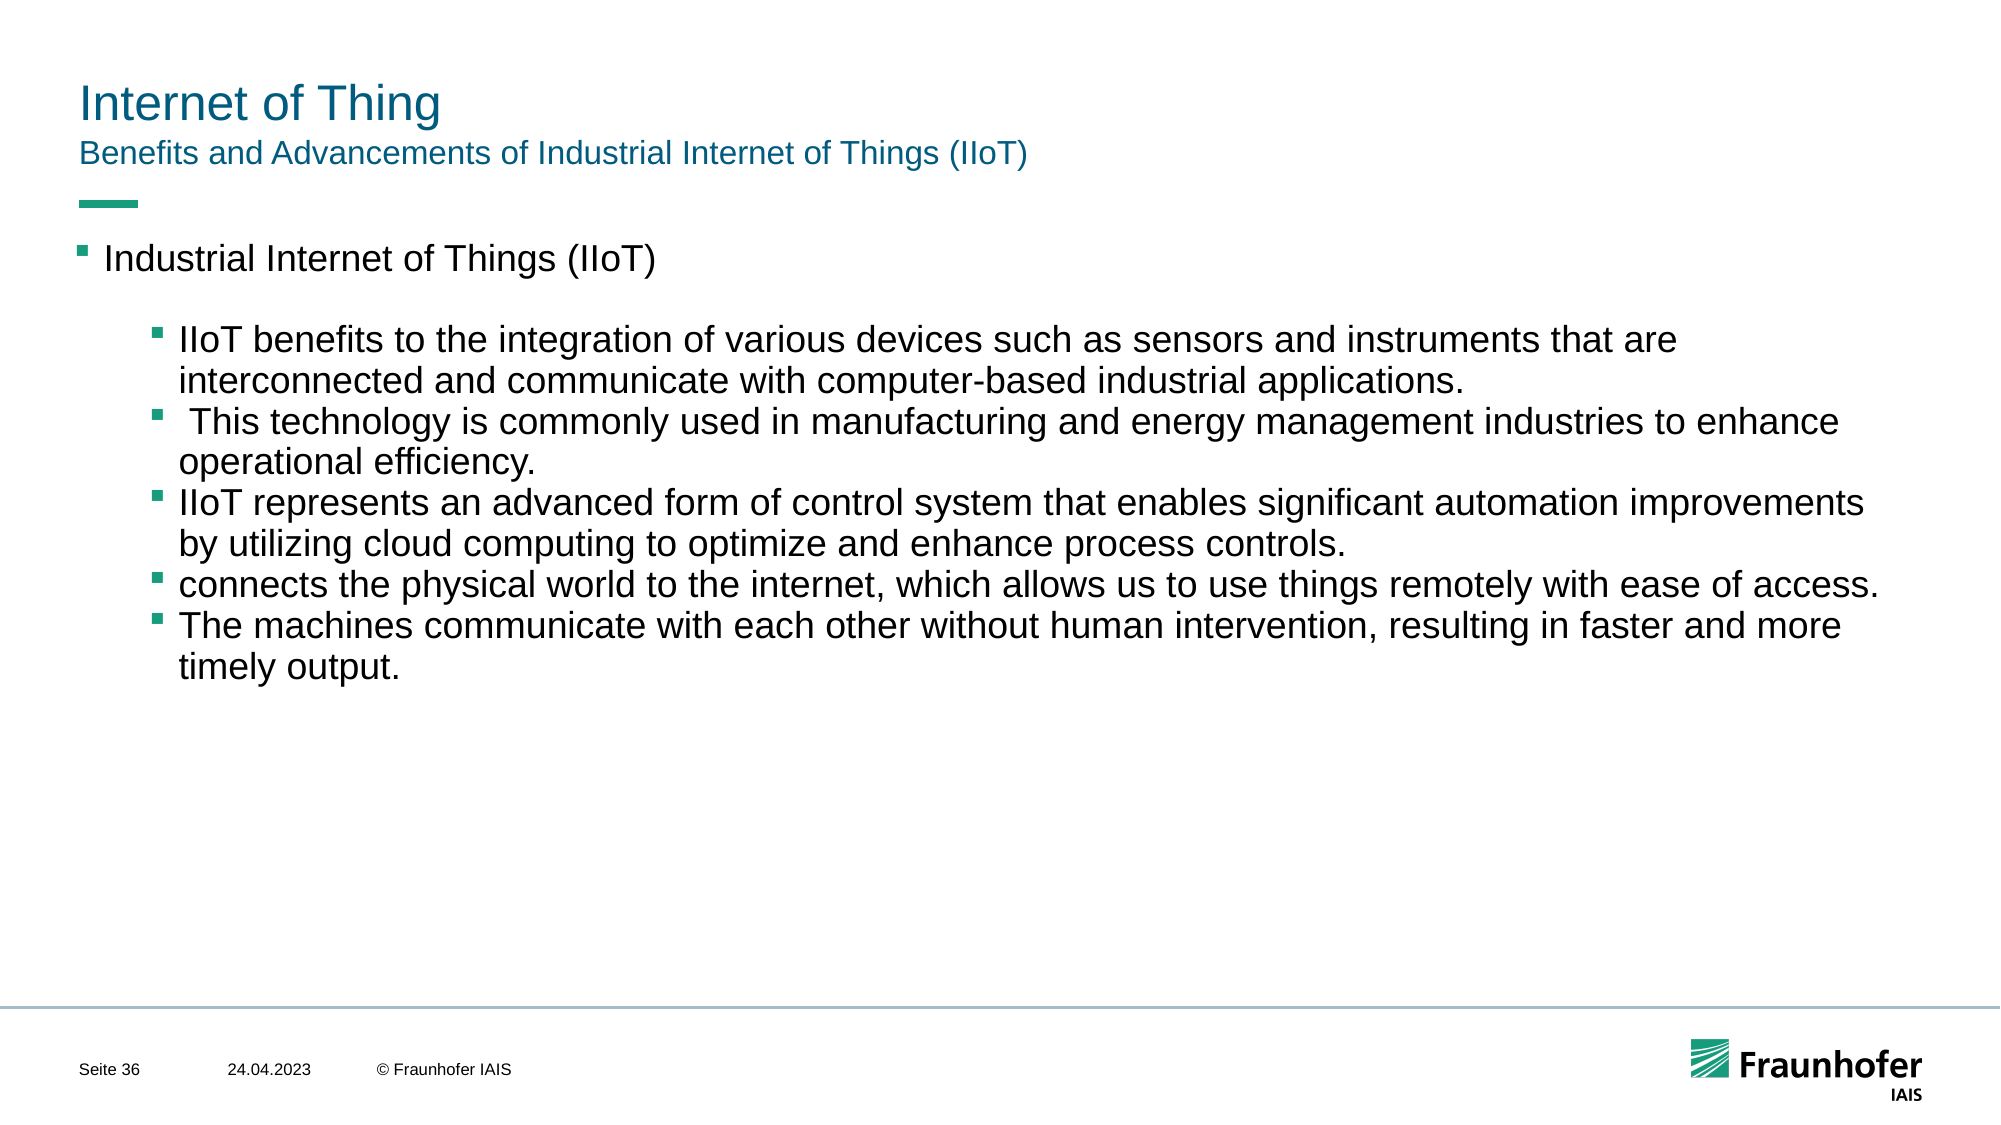

# Internet of Thing
Benefits and Advancements of Industrial Internet of Things (IIoT)
Industrial Internet of Things (IIoT)

IIoT benefits to the integration of various devices such as sensors and instruments that are interconnected and communicate with computer-based industrial applications.
 This technology is commonly used in manufacturing and energy management industries to enhance operational efficiency.
IIoT represents an advanced form of control system that enables significant automation improvements by utilizing cloud computing to optimize and enhance process controls.
connects the physical world to the internet, which allows us to use things remotely with ease of access.
The machines communicate with each other without human intervention, resulting in faster and more timely output.

Seite 36
24.04.2023
© Fraunhofer IAIS